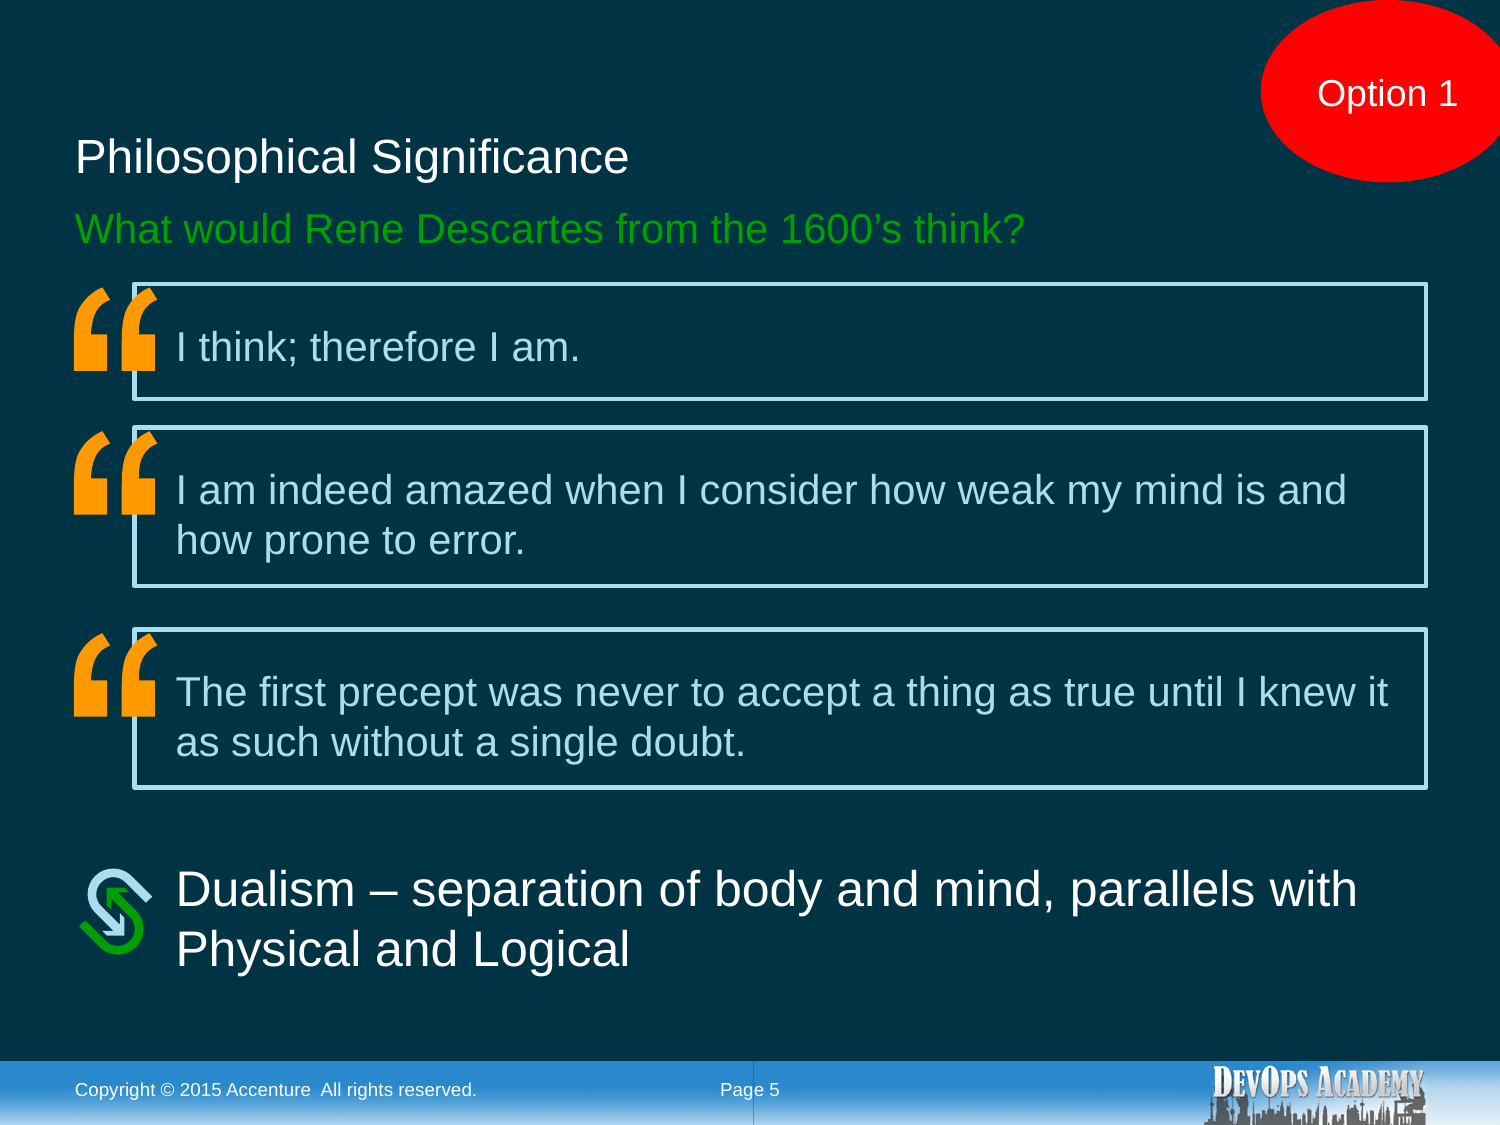

Option 1
# Philosophical Significance
What would Rene Descartes from the 1600’s think?
I think; therefore I am.

I am indeed amazed when I consider how weak my mind is and how prone to error.

The first precept was never to accept a thing as true until I knew it as such without a single doubt.

Dualism – separation of body and mind, parallels with Physical and Logical

Copyright © 2015 Accenture  All rights reserved.
Page 5